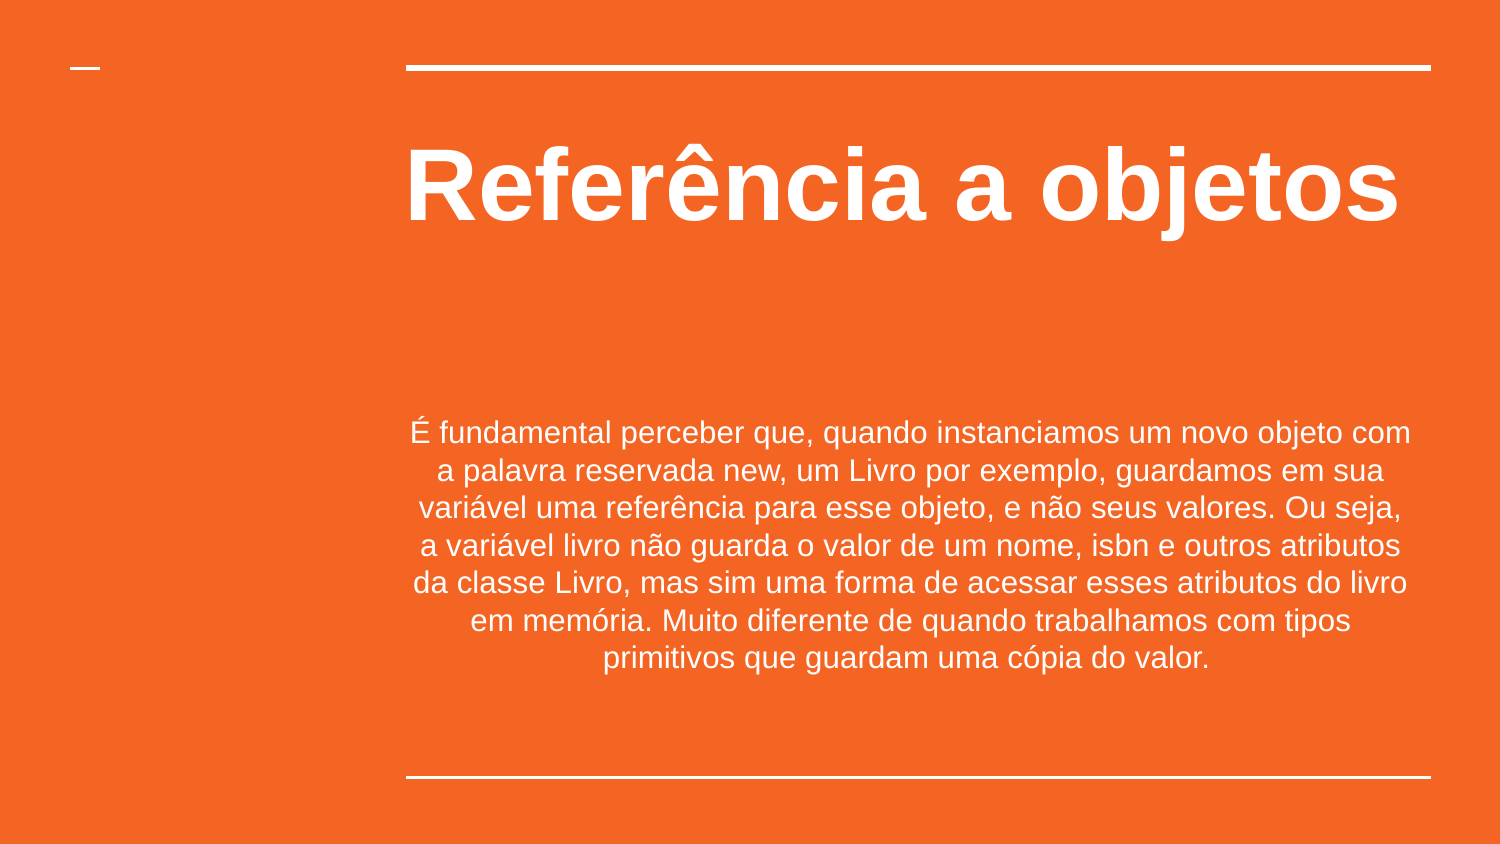

# Referência a objetos
É fundamental perceber que, quando instanciamos um novo objeto com a palavra reservada new, um Livro por exemplo, guardamos em sua variável uma referência para esse objeto, e não seus valores. Ou seja, a variável livro não guarda o valor de um nome, isbn e outros atributos da classe Livro, mas sim uma forma de acessar esses atributos do livro em memória. Muito diferente de quando trabalhamos com tipos primitivos que guardam uma cópia do valor.